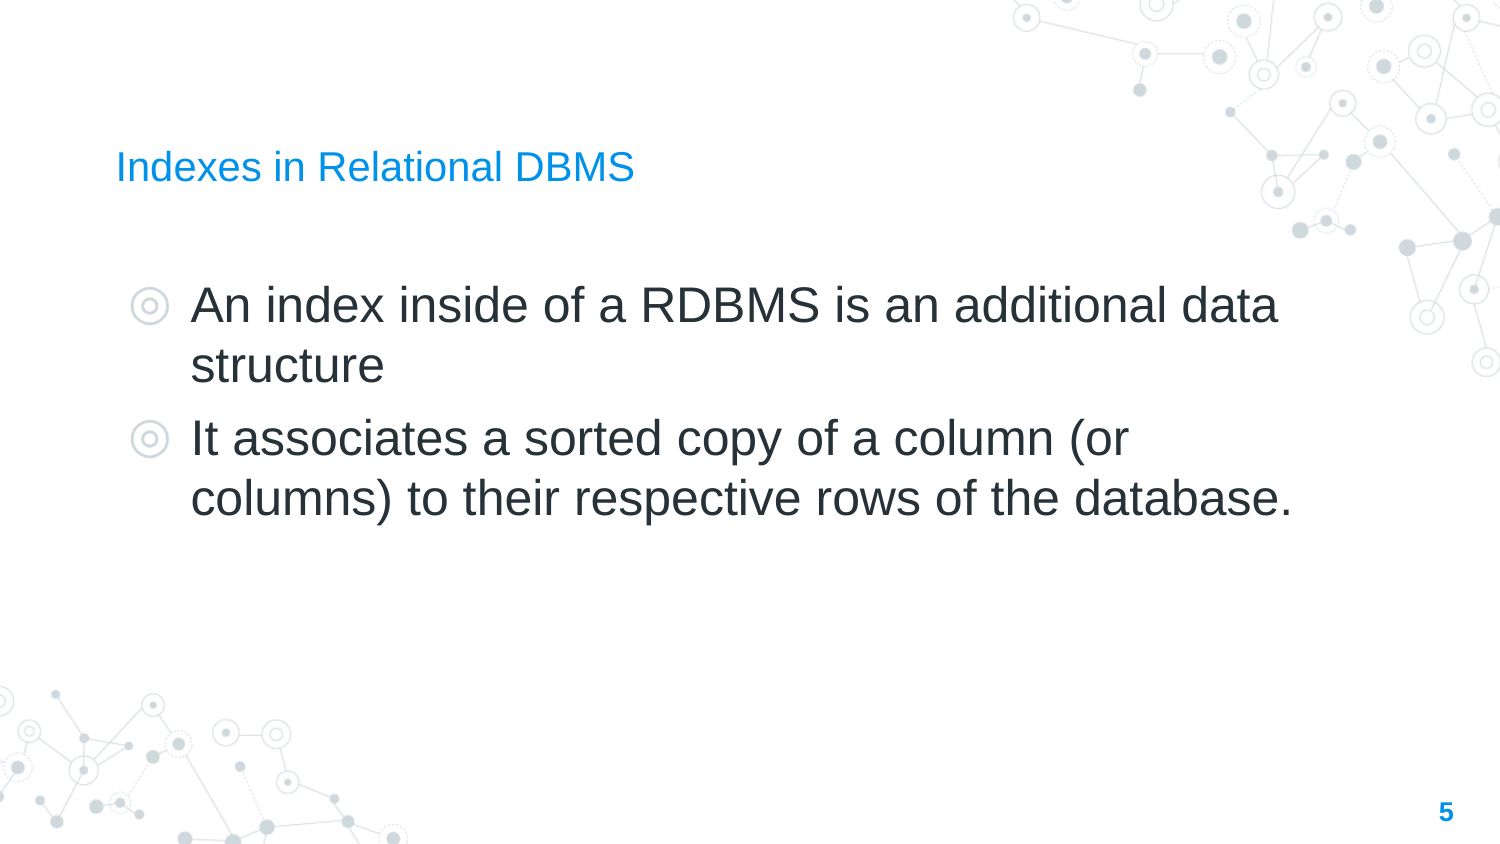

# Indexes in Relational DBMS
An index inside of a RDBMS is an additional data structure
It associates a sorted copy of a column (or columns) to their respective rows of the database.
5